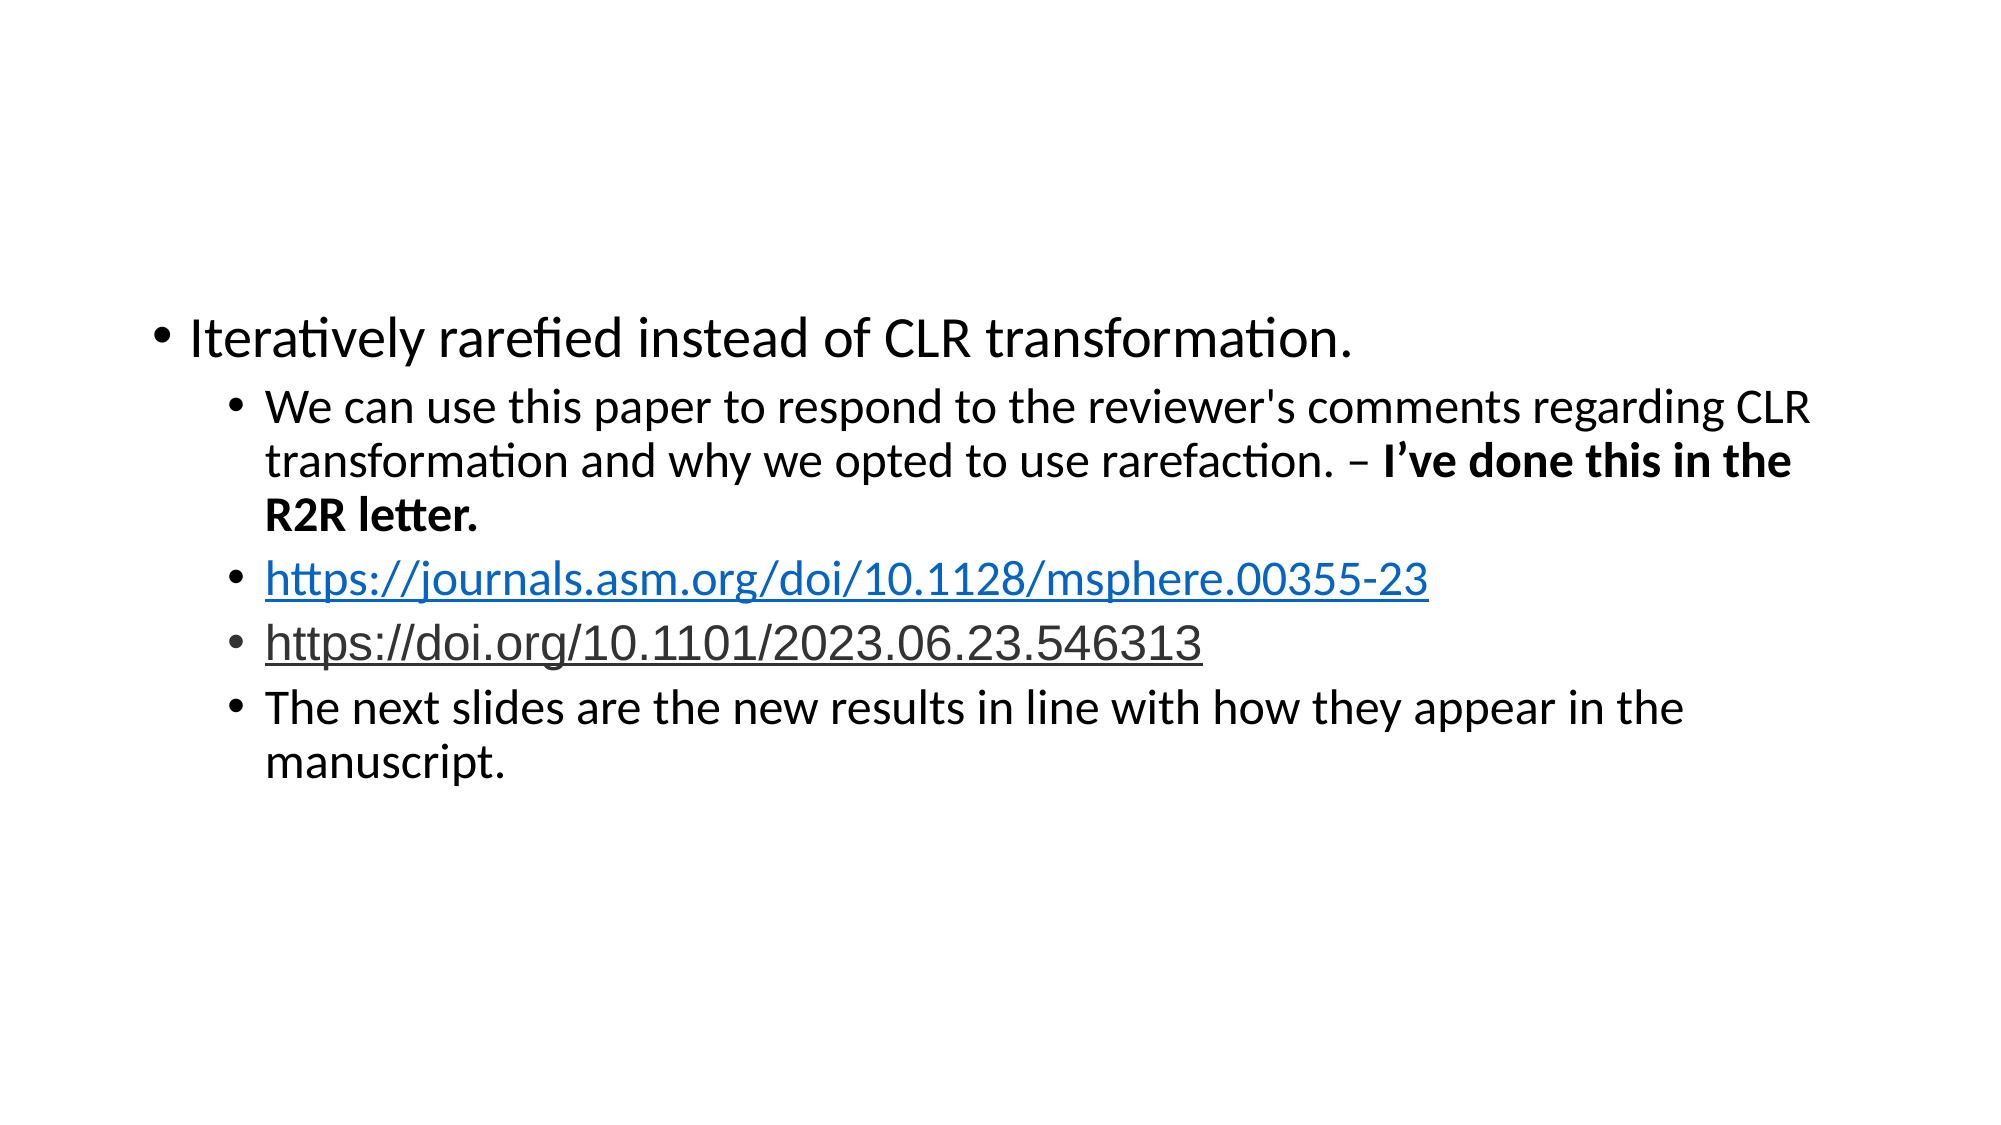

#
Iteratively rarefied instead of CLR transformation.
We can use this paper to respond to the reviewer's comments regarding CLR transformation and why we opted to use rarefaction. – I’ve done this in the R2R letter.
https://journals.asm.org/doi/10.1128/msphere.00355-23
https://doi.org/10.1101/2023.06.23.546313
The next slides are the new results in line with how they appear in the manuscript.